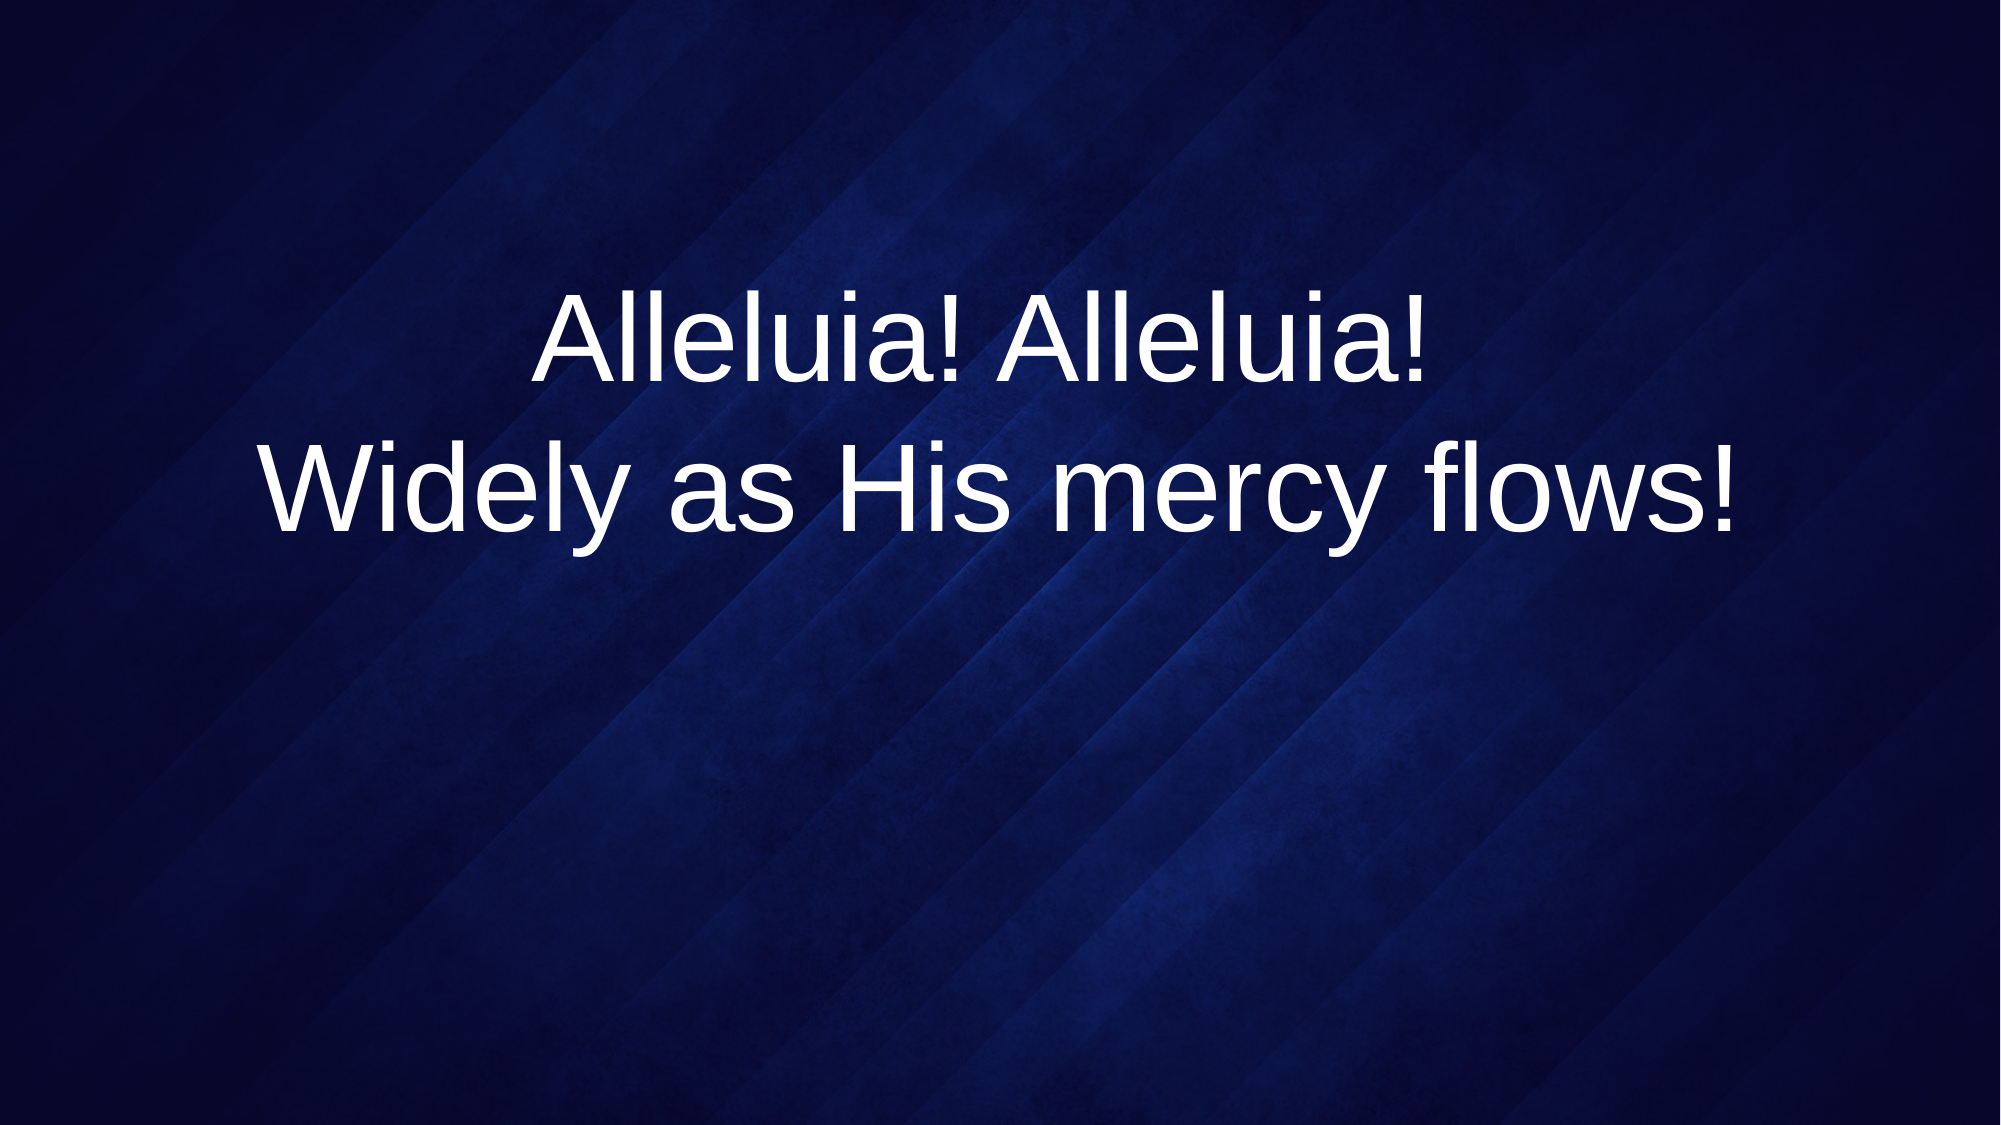

# Alleluia! Alleluia! Widely as His mercy flows!